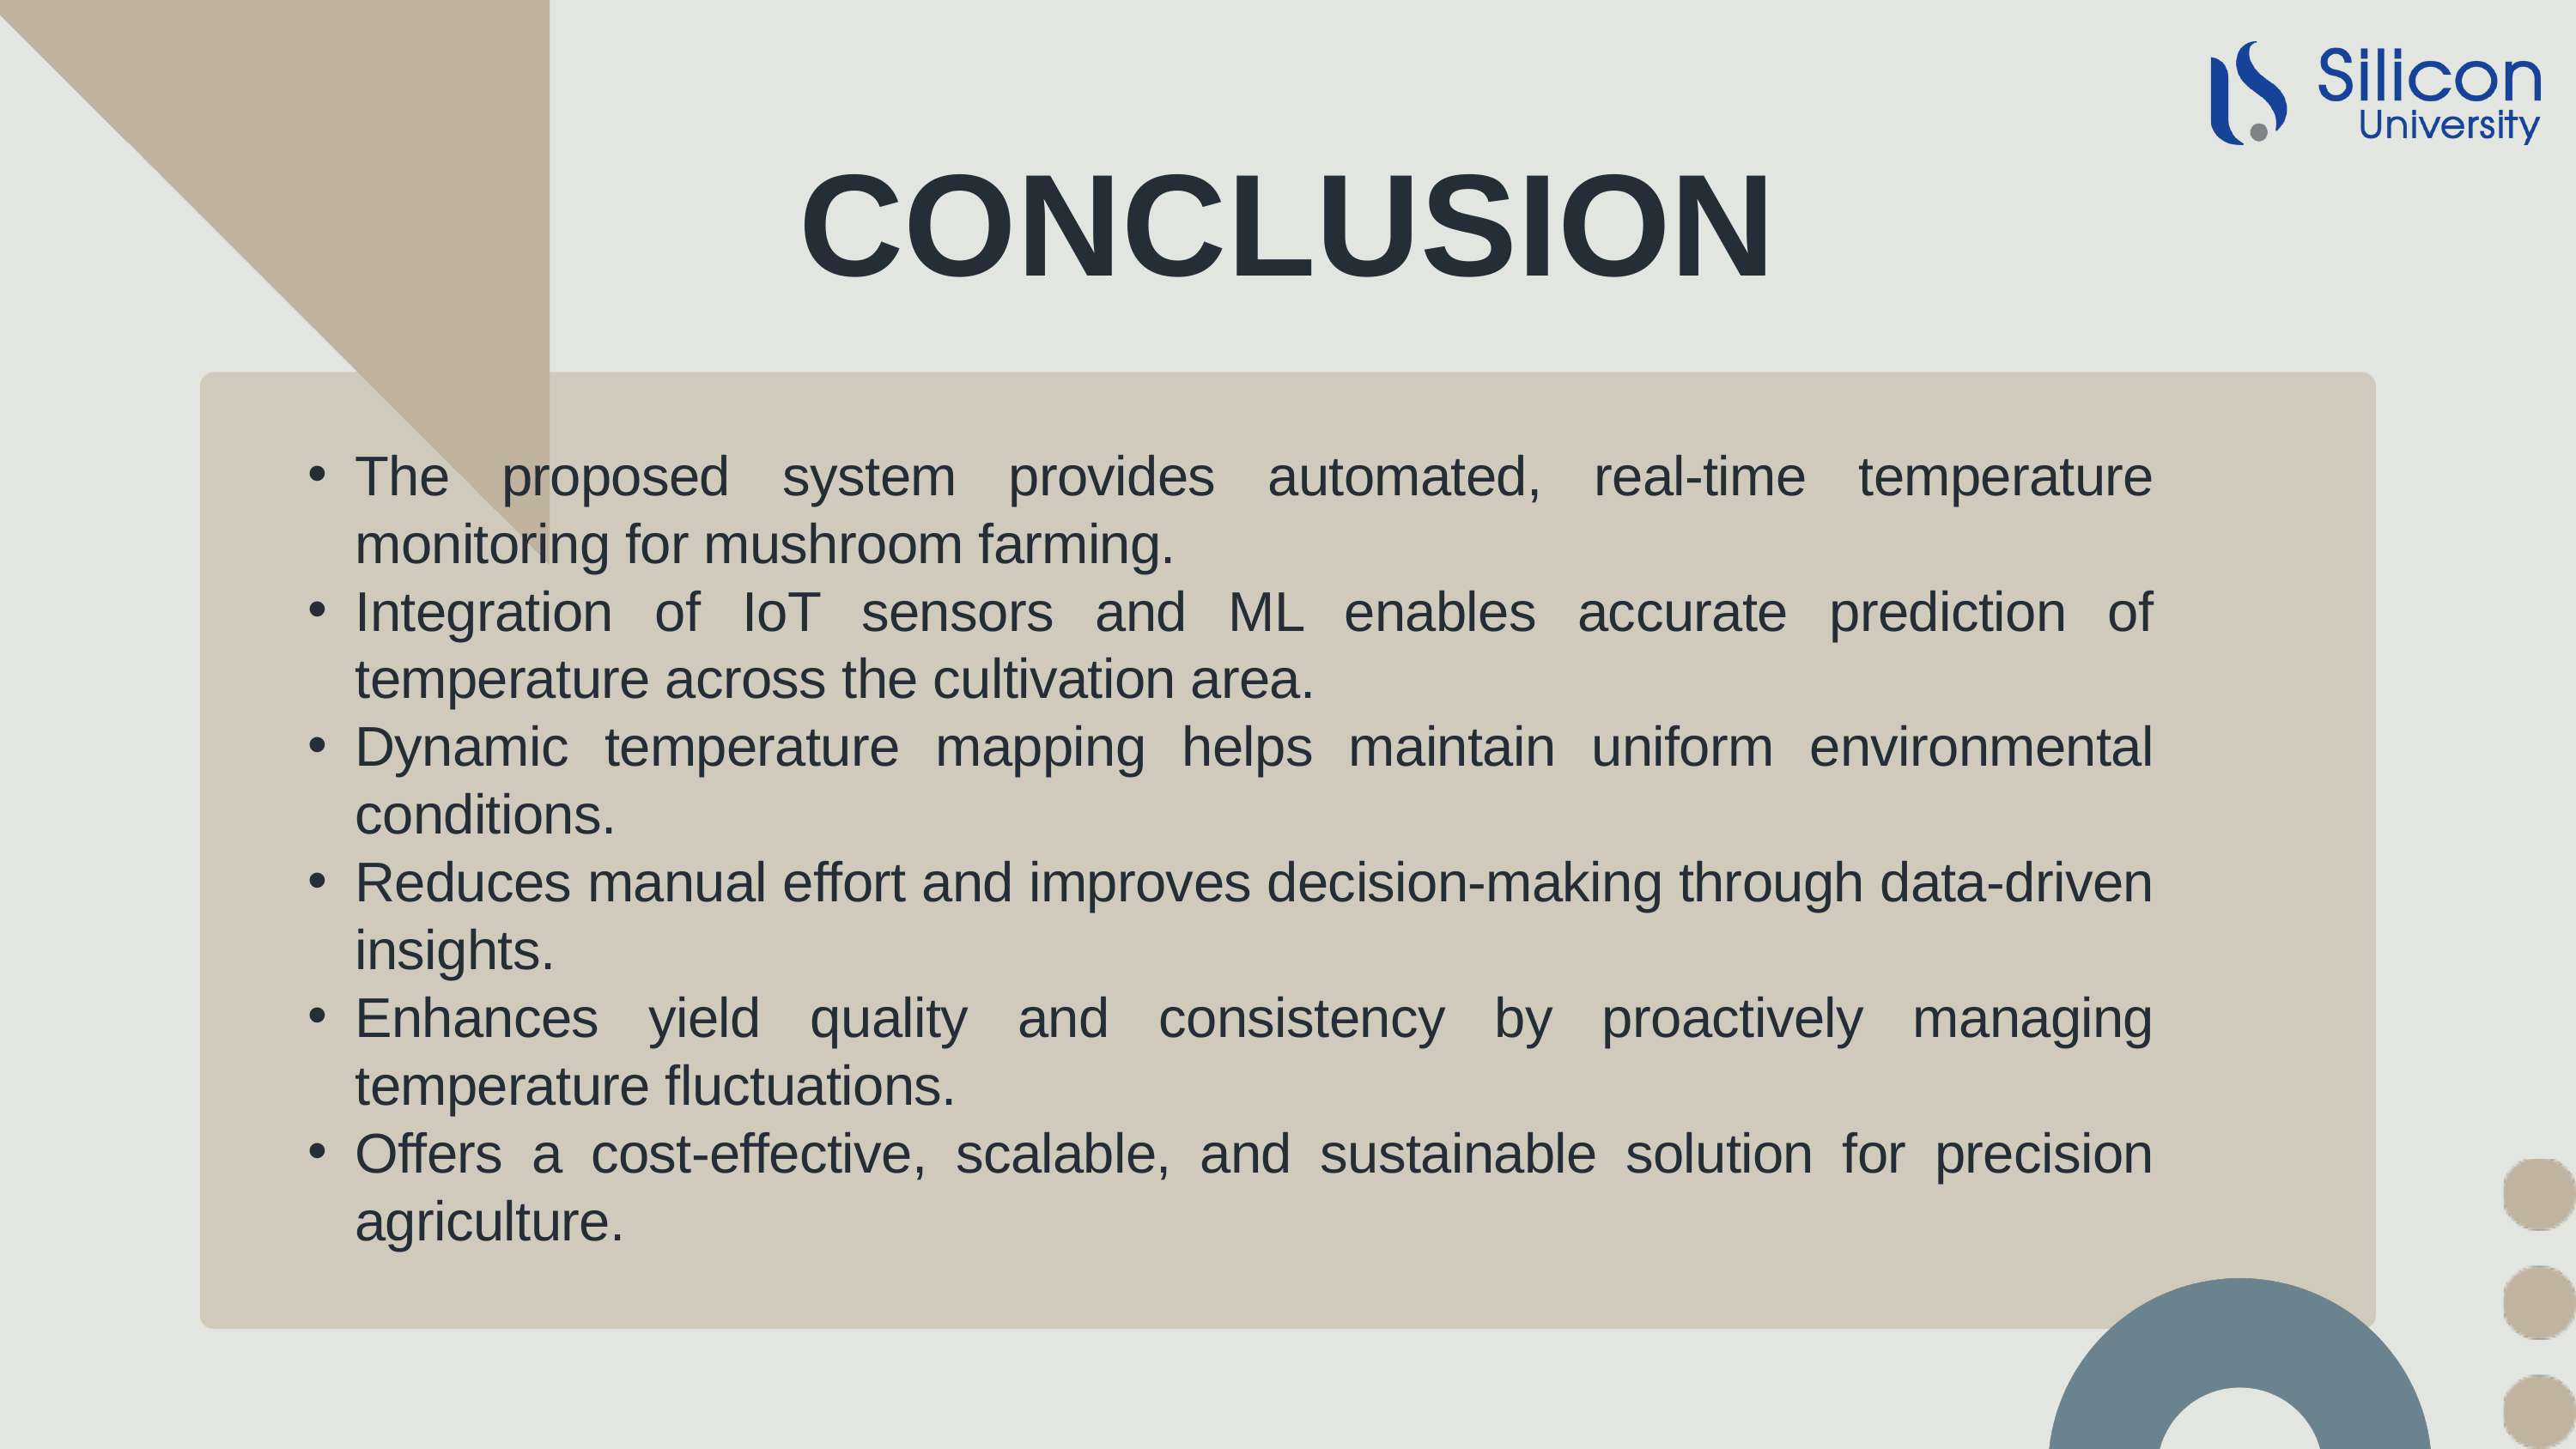

CONCLUSION

The proposed system provides automated, real-time temperature monitoring for mushroom farming.
Integration of IoT sensors and ML enables accurate prediction of temperature across the cultivation area.
Dynamic temperature mapping helps maintain uniform environmental conditions.
Reduces manual effort and improves decision-making through data-driven insights.
Enhances yield quality and consistency by proactively managing temperature fluctuations.
Offers a cost-effective, scalable, and sustainable solution for precision agriculture.